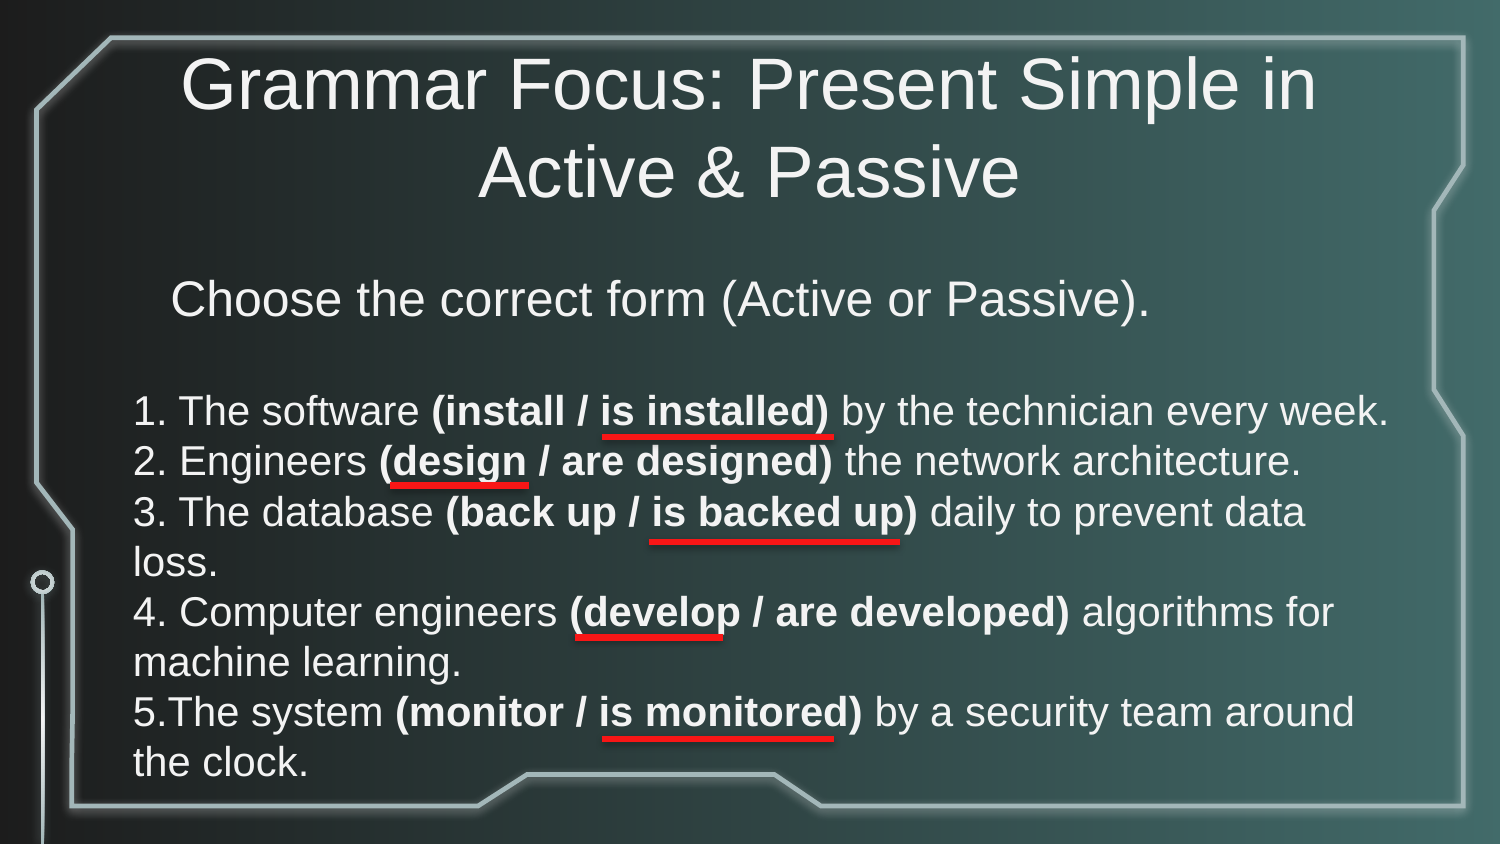

# Grammar Focus: Present Simple in Active & Passive
Choose the correct form (Active or Passive).

1. The software (install / is installed) by the technician every week.
2. Engineers (design / are designed) the network architecture.
3. The database (back up / is backed up) daily to prevent data loss.
4. Computer engineers (develop / are developed) algorithms for machine learning.
5.The system (monitor / is monitored) by a security team around the clock.